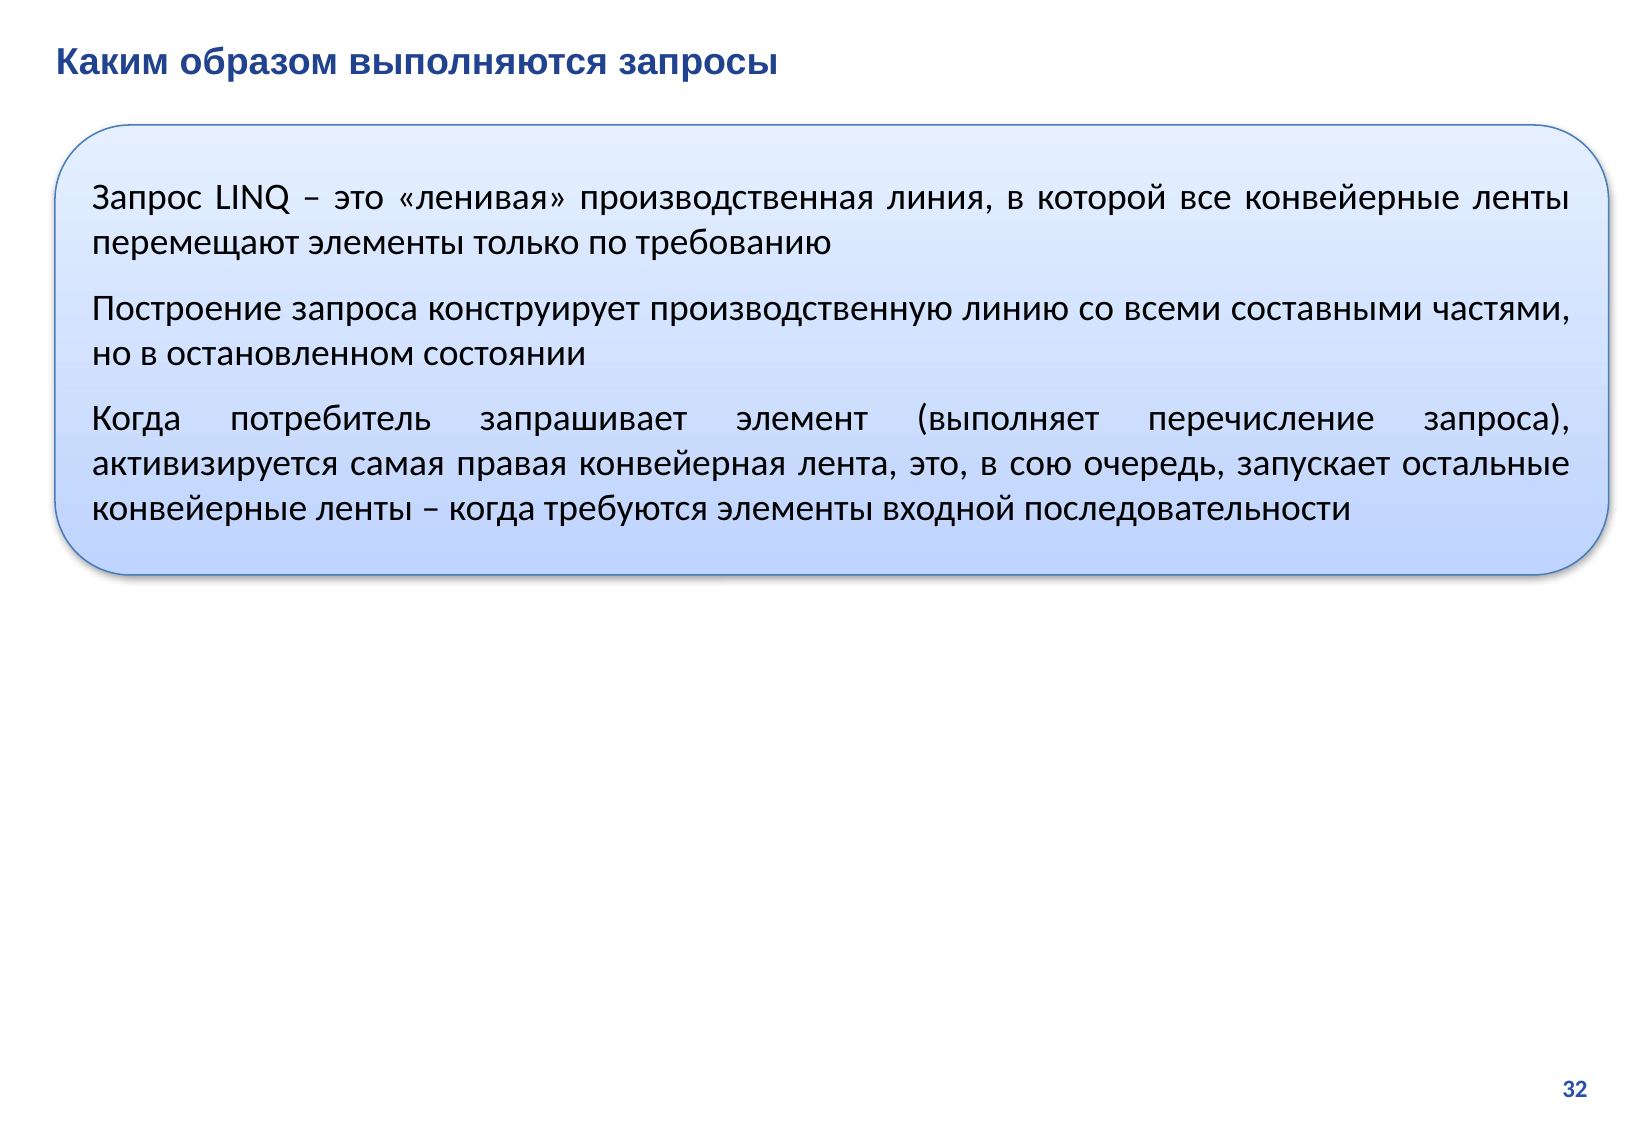

# Каким образом выполняются запросы
Запрос LINQ – это «ленивая» производственная линия, в которой все конвейерные ленты перемещают элементы только по требованию
Построение запроса конструирует производственную линию со всеми составными частями, но в остановленном состоянии
Когда потребитель запрашивает элемент (выполняет перечисление запроса), активизируется самая правая конвейерная лента, это, в сою очередь, запускает остальные конвейерные ленты – когда требуются элементы входной последовательности